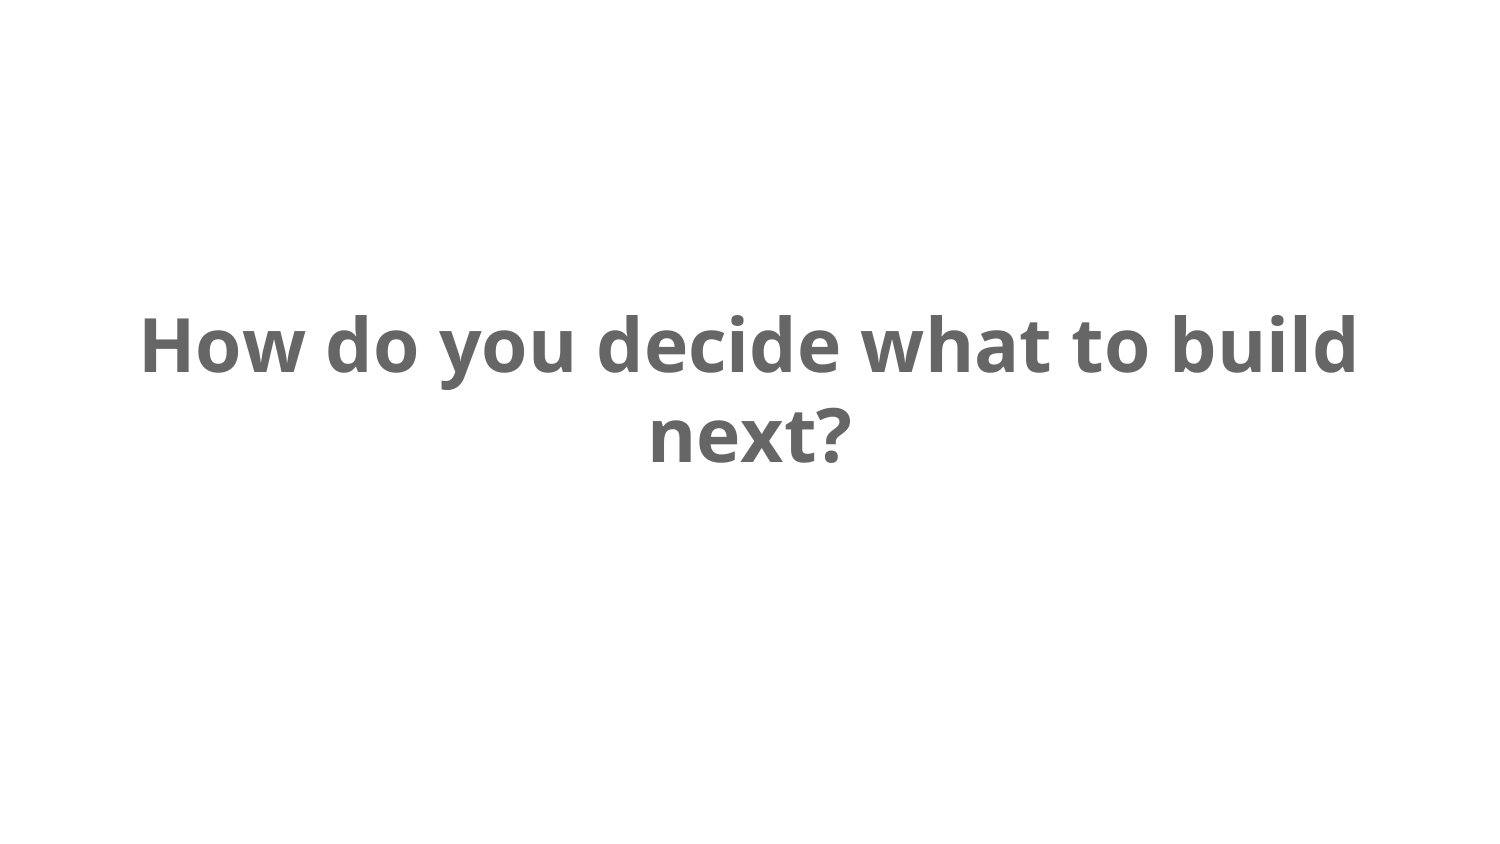

# How do you decide what to build next?